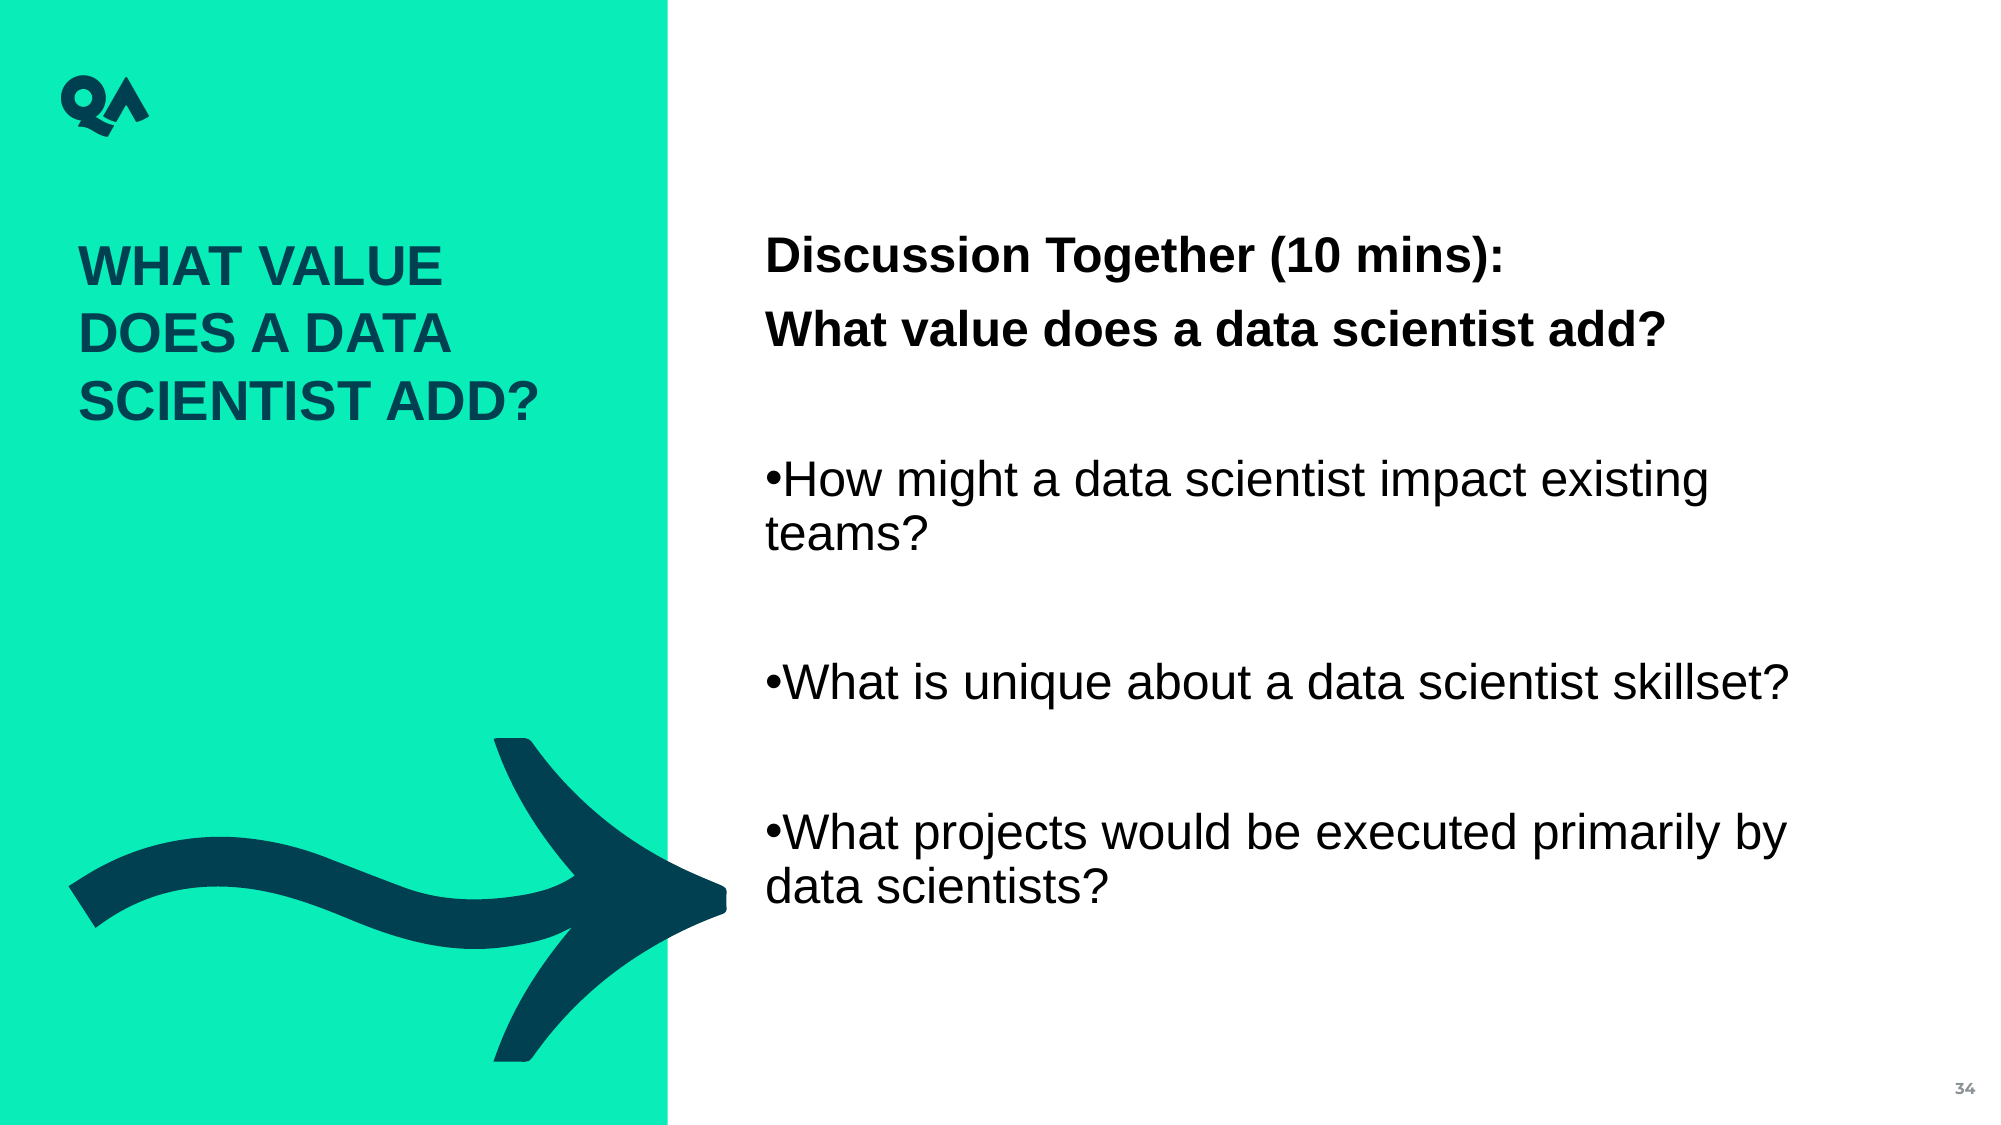

What value does a data scientist add?

Discussion Together (10 mins):
What value does a data scientist add?

How might a data scientist impact existing teams?

What is unique about a data scientist skillset?

What projects would be executed primarily by data scientists?

34